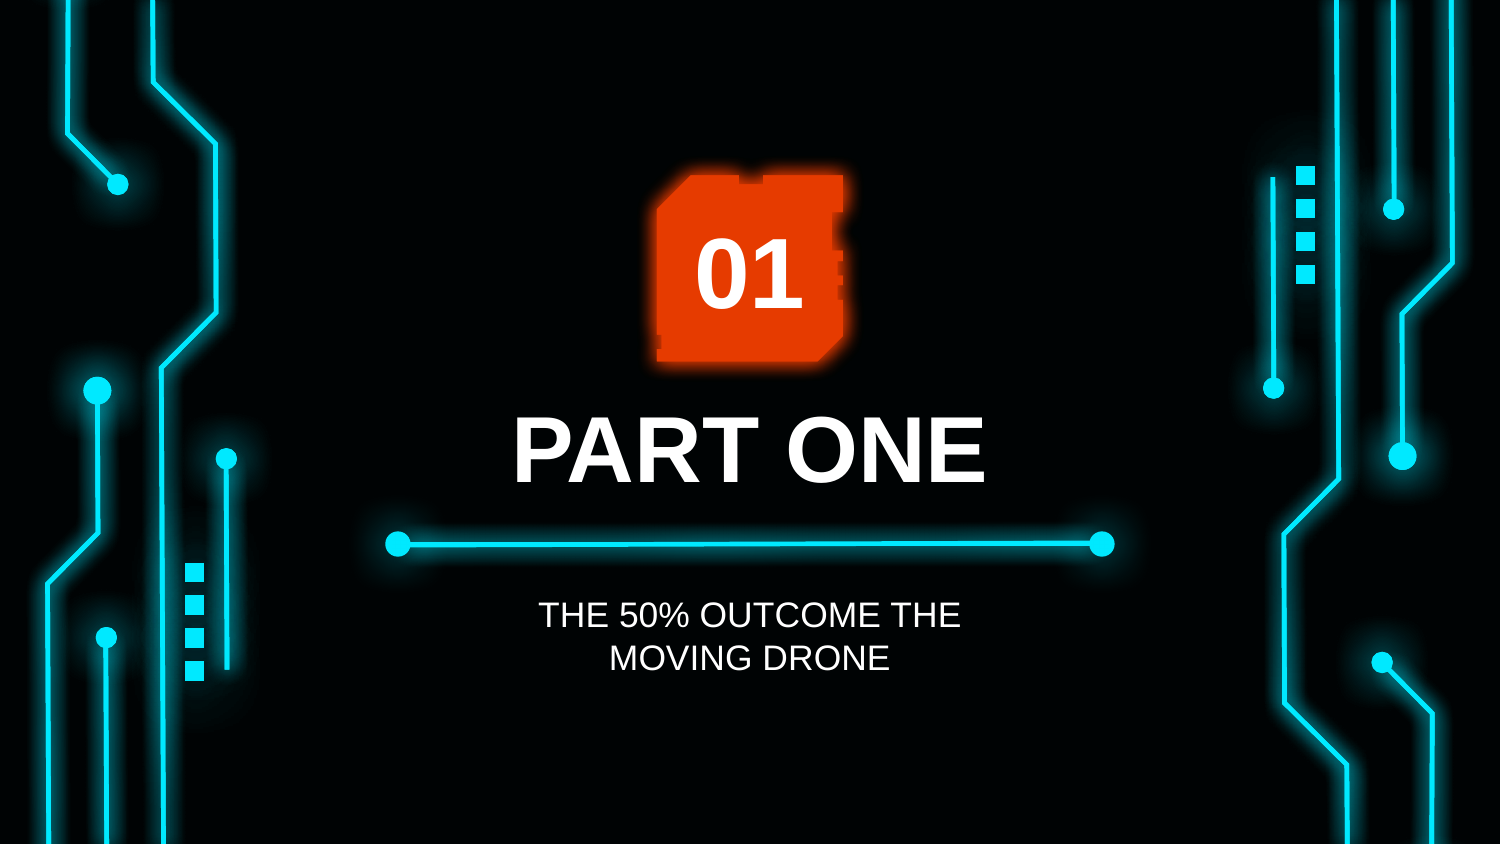

01
# PART ONE

THE 50% OUTCOME THE MOVING DRONE